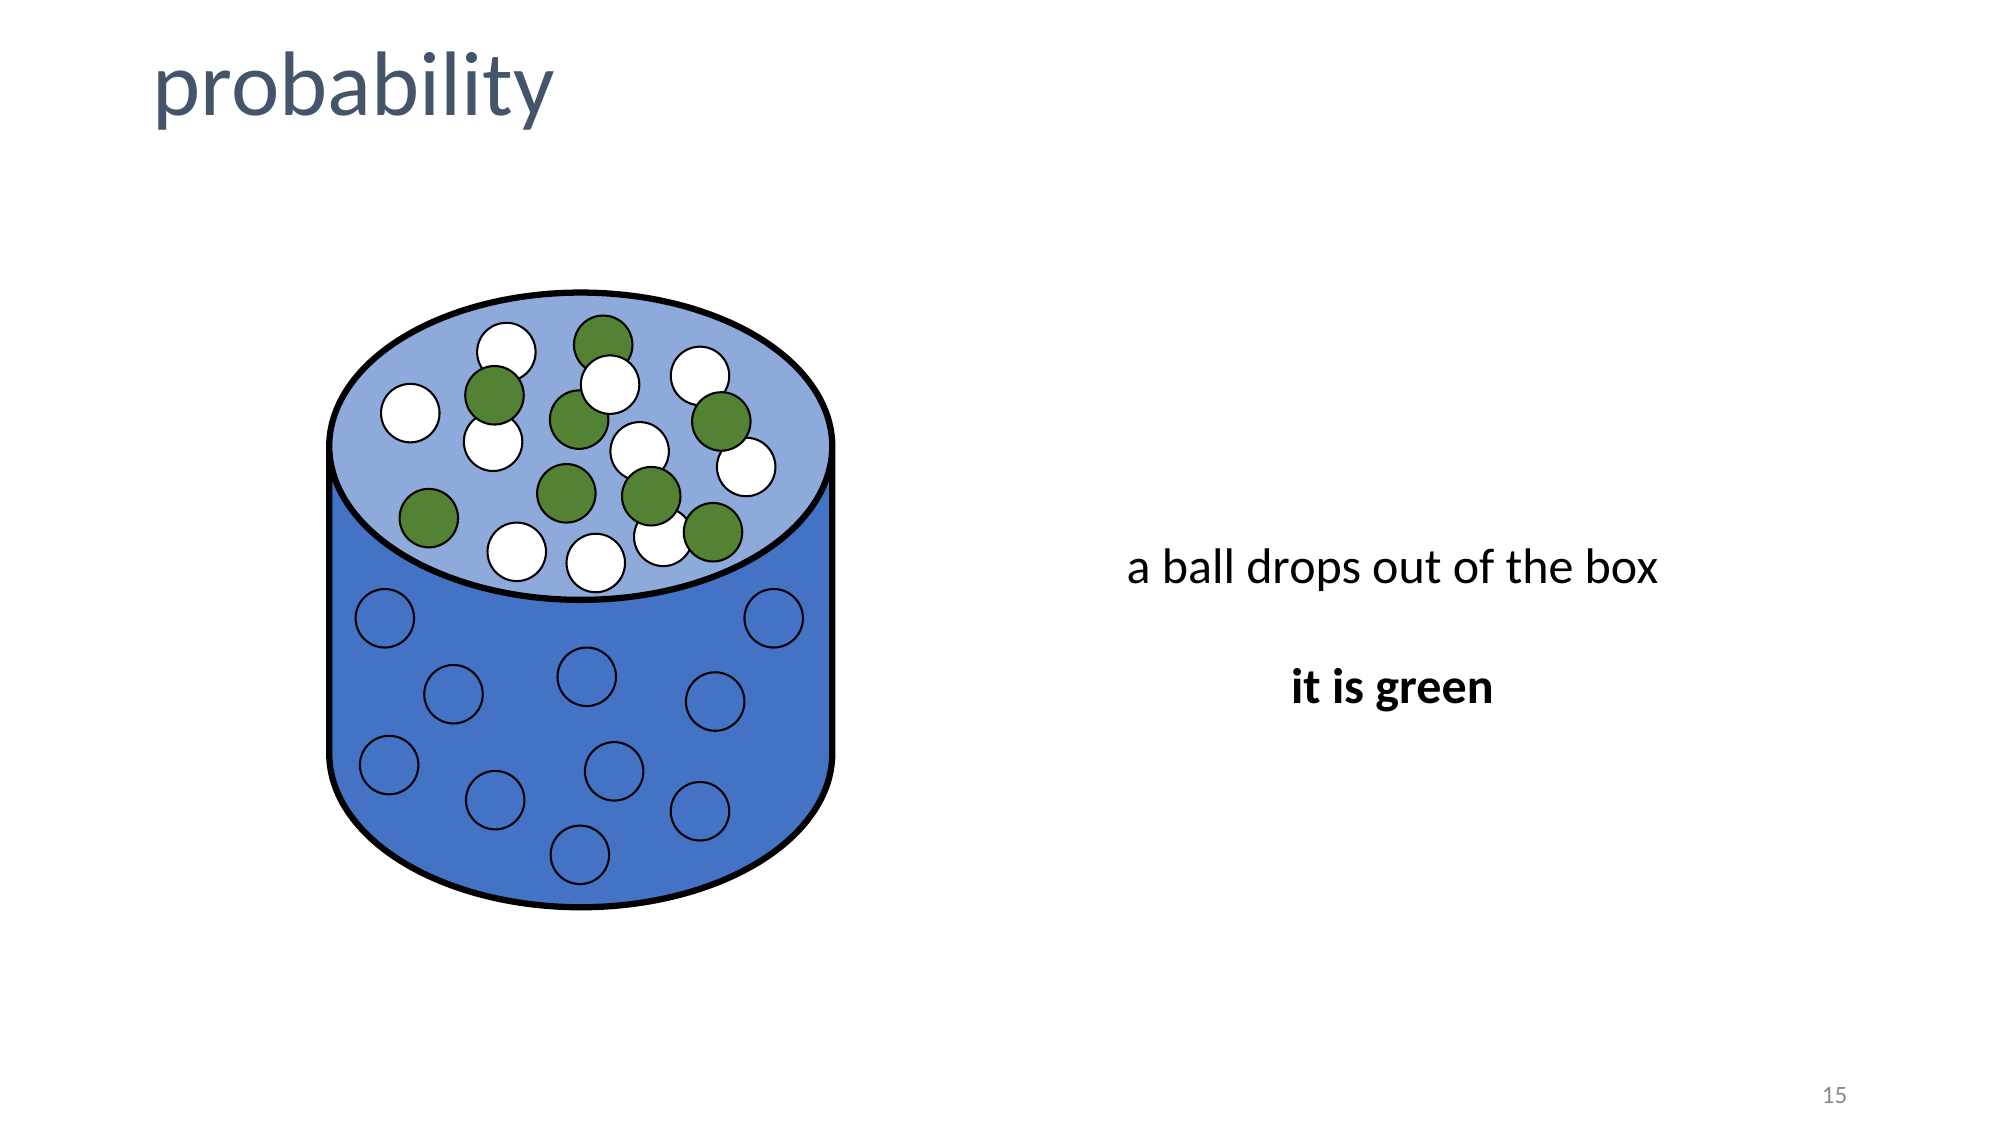

# probability

a ball drops out of the box

it is green
15